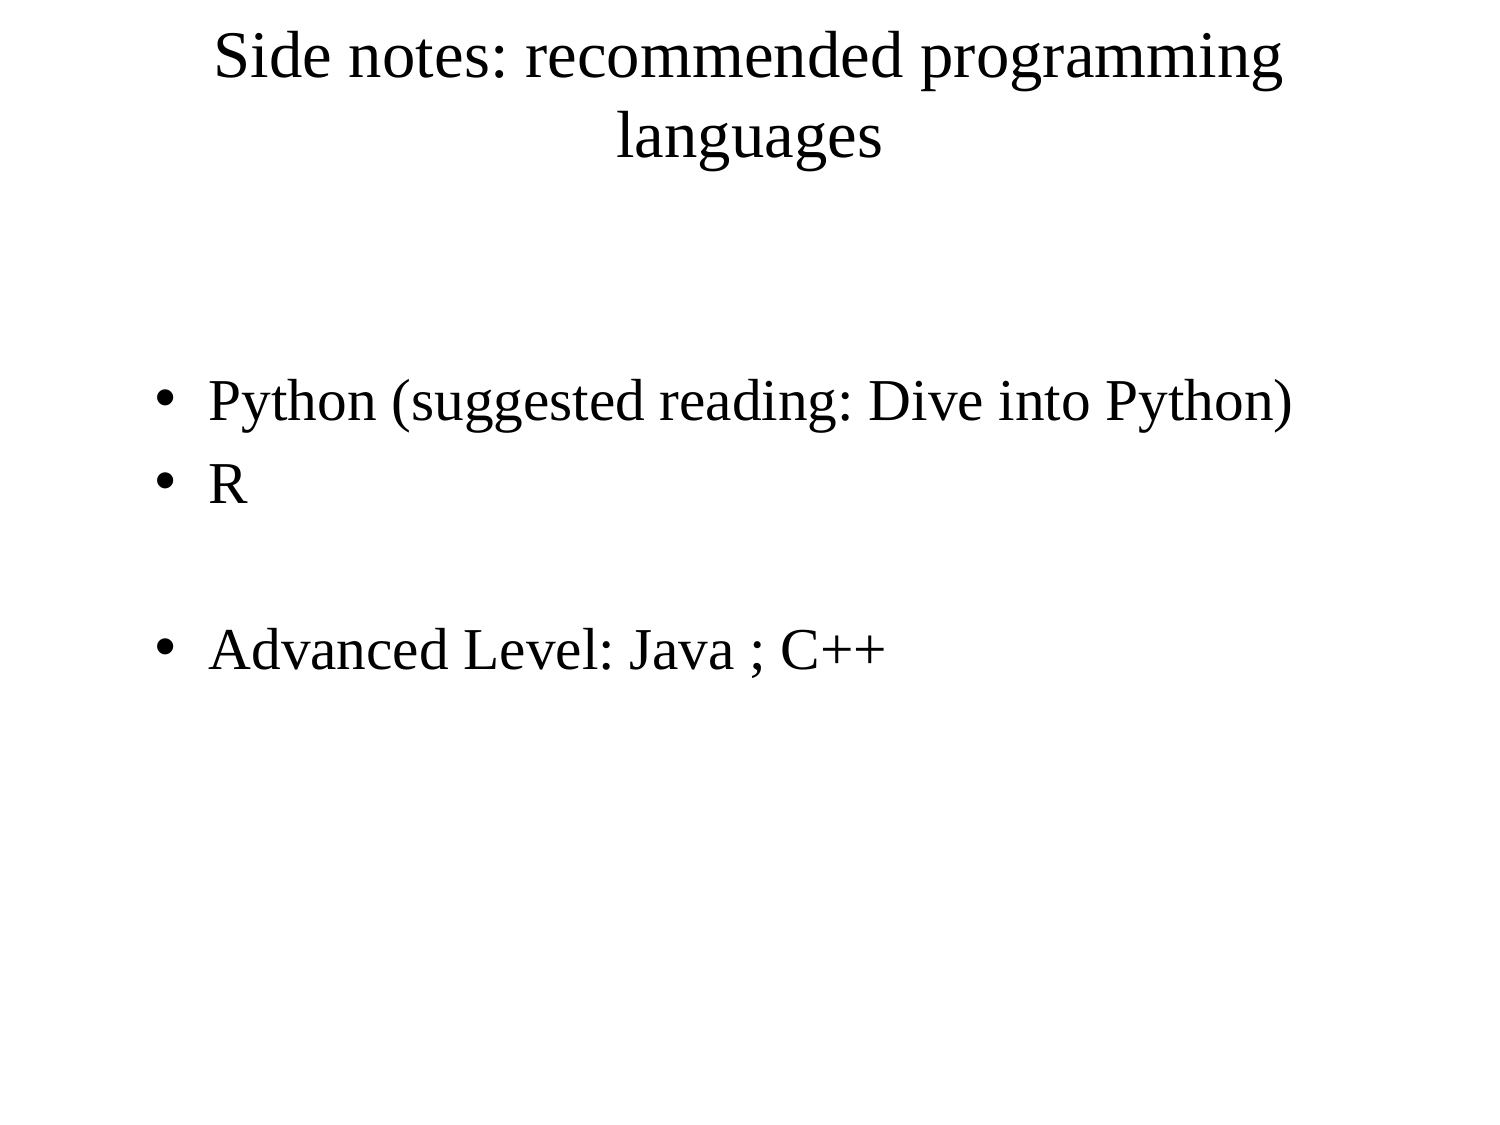

# Side notes: recommended programming languages
Python (suggested reading: Dive into Python)
R

Advanced Level: Java ; C++